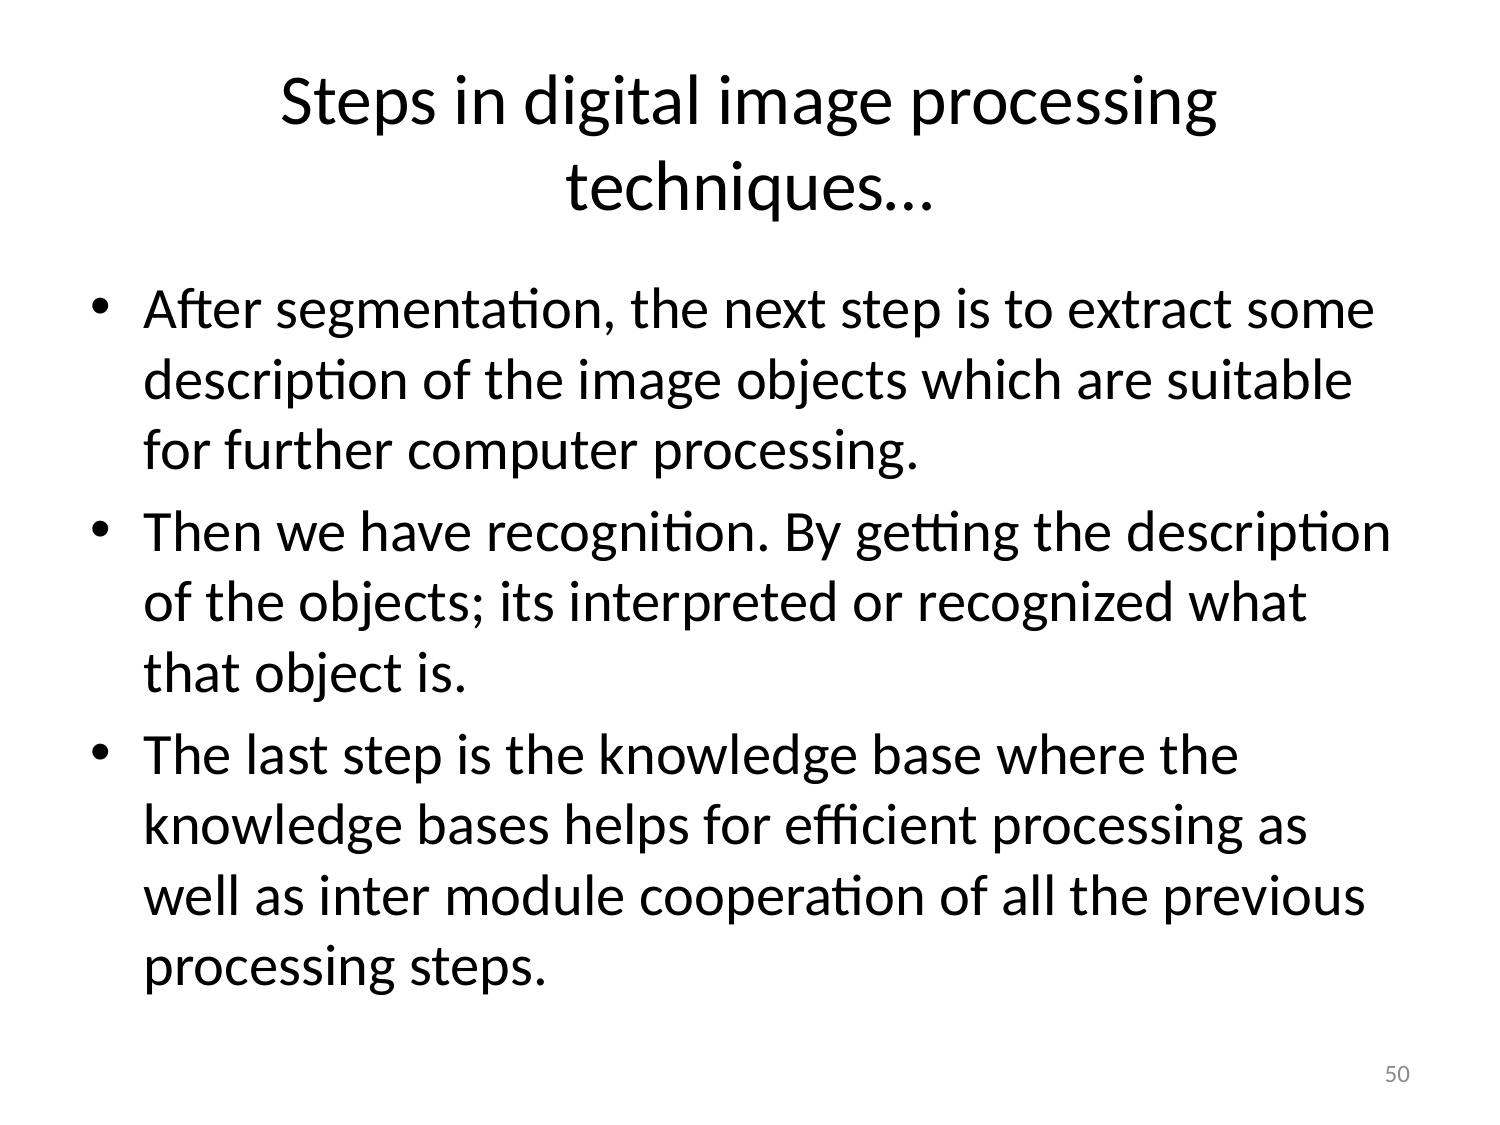

# Steps in digital image processing techniques…
After segmentation, the next step is to extract some description of the image objects which are suitable for further computer processing.
Then we have recognition. By getting the description of the objects; its interpreted or recognized what that object is.
The last step is the knowledge base where the knowledge bases helps for efficient processing as well as inter module cooperation of all the previous processing steps.

50